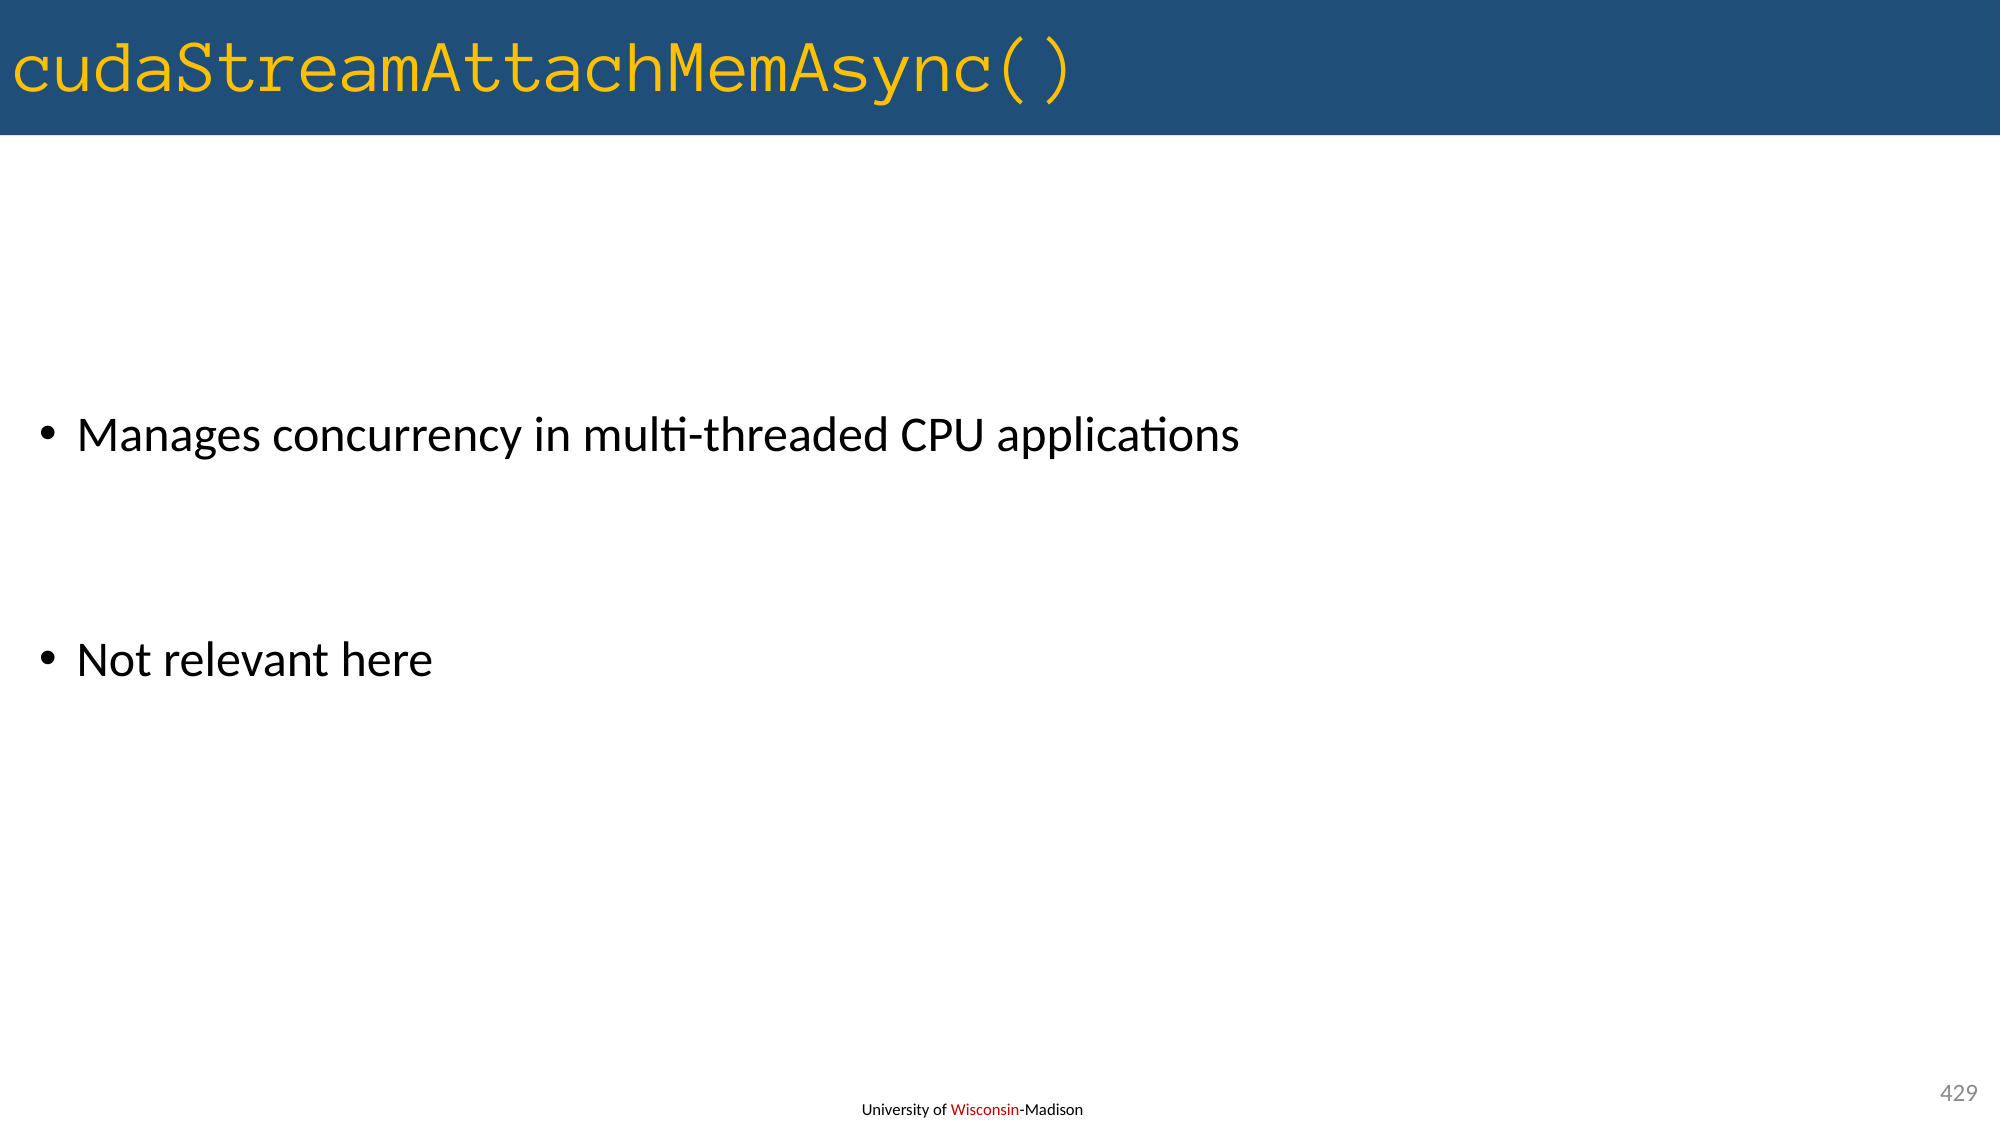

# cudaStreamAttachMemAsync()

Manages concurrency in multi-threaded CPU applications

Not relevant here
429